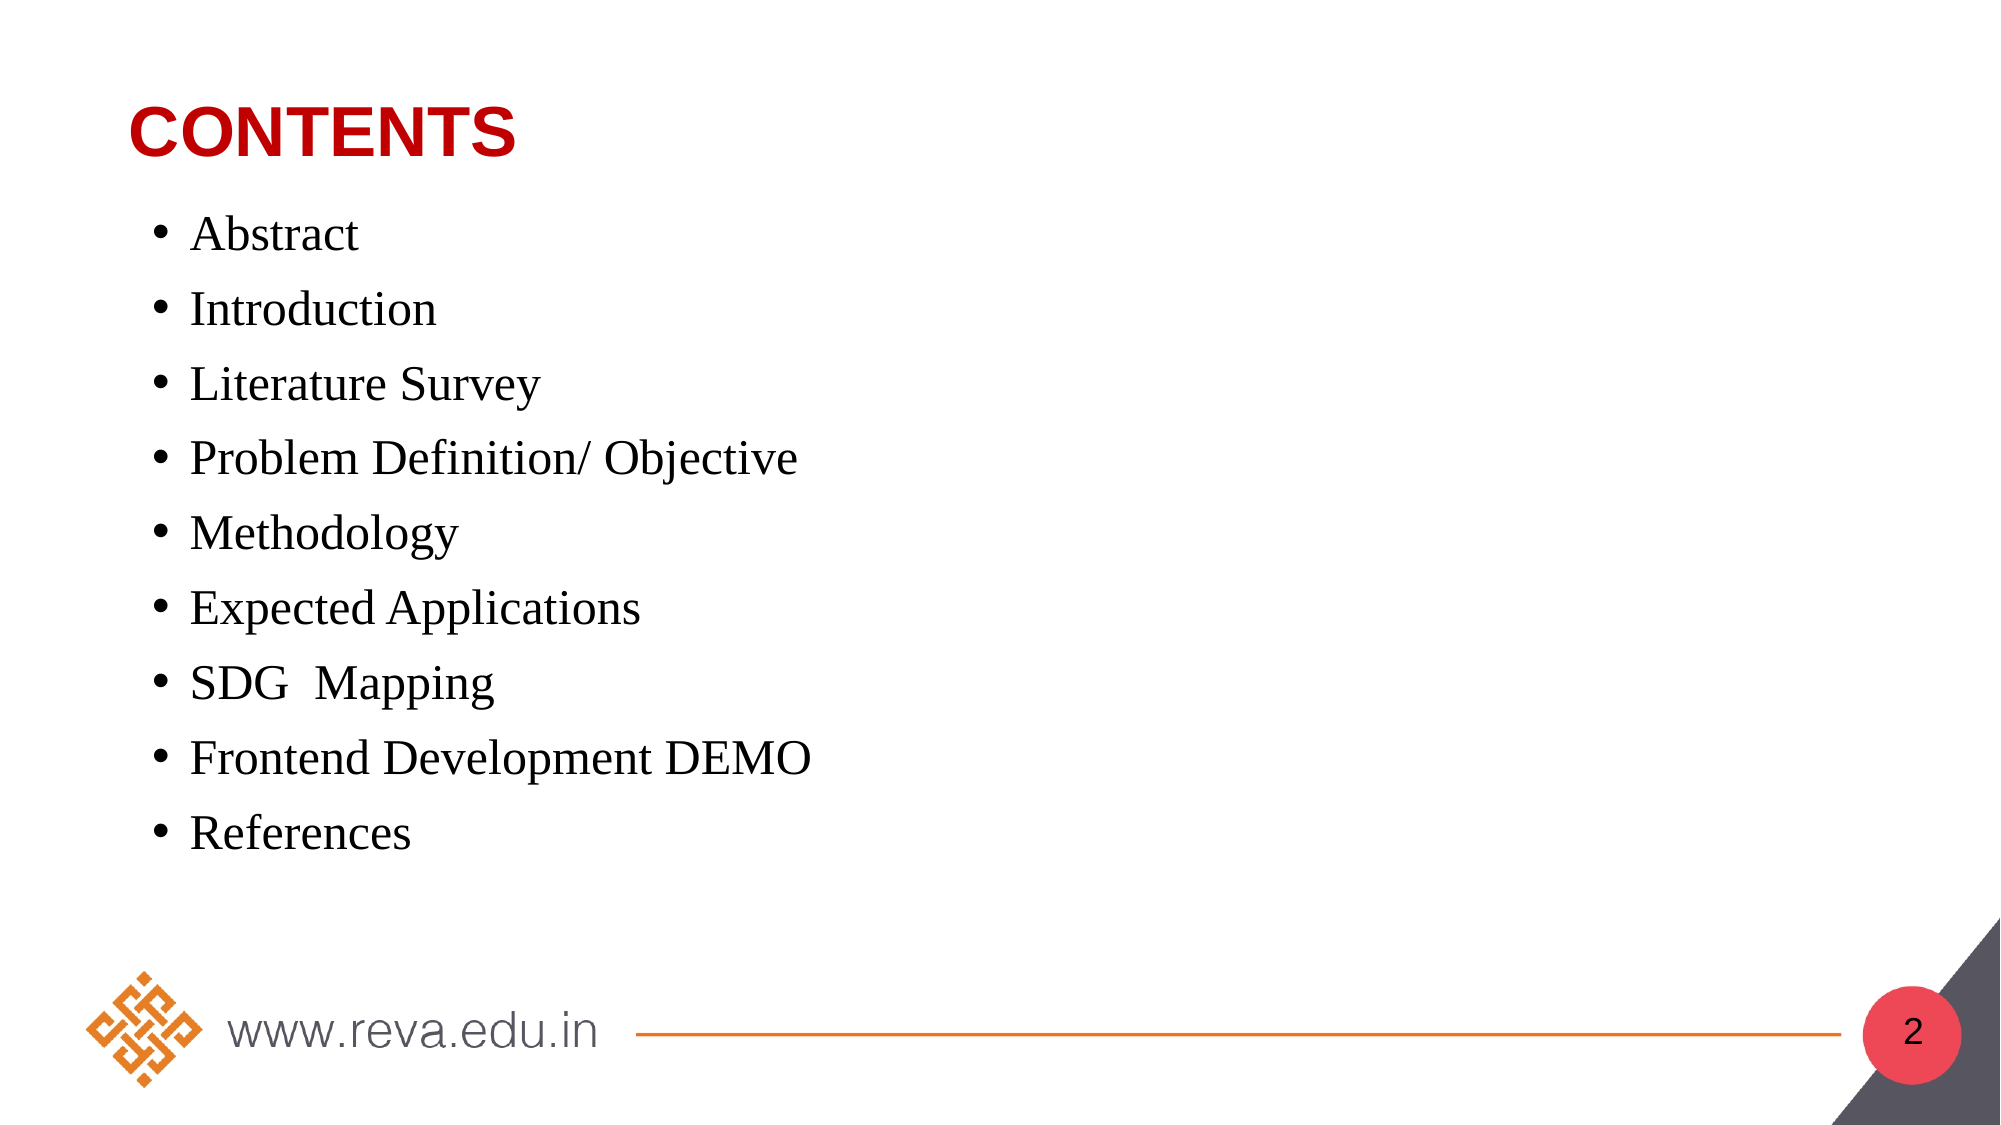

# Contents
Abstract
Introduction
Literature Survey
Problem Definition/ Objective
Methodology
Expected Applications
SDG  Mapping
Frontend Development DEMO
References
2